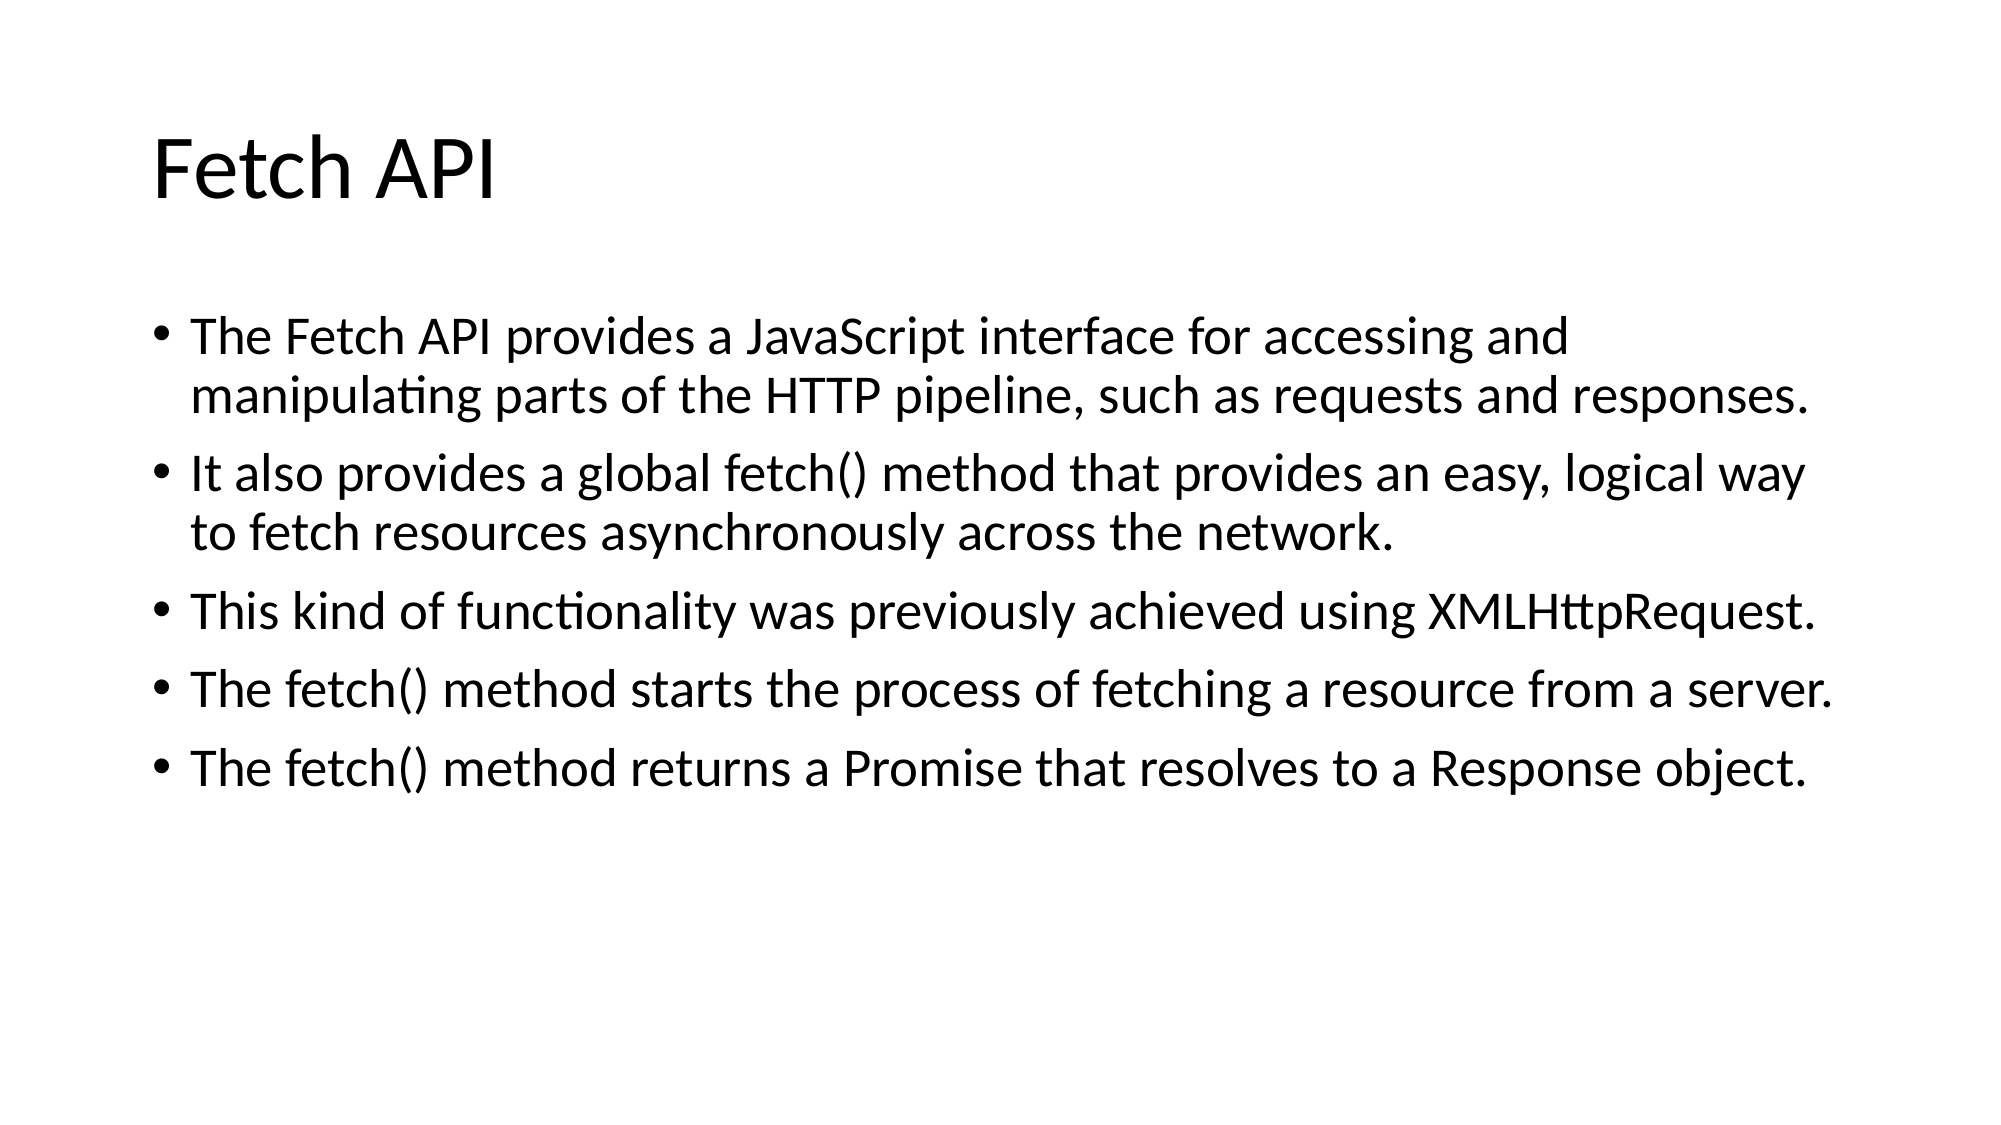

# Fetch API
The Fetch API provides a JavaScript interface for accessing and manipulating parts of the HTTP pipeline, such as requests and responses.
It also provides a global fetch() method that provides an easy, logical way to fetch resources asynchronously across the network.
This kind of functionality was previously achieved using XMLHttpRequest.
The fetch() method starts the process of fetching a resource from a server.
The fetch() method returns a Promise that resolves to a Response object.